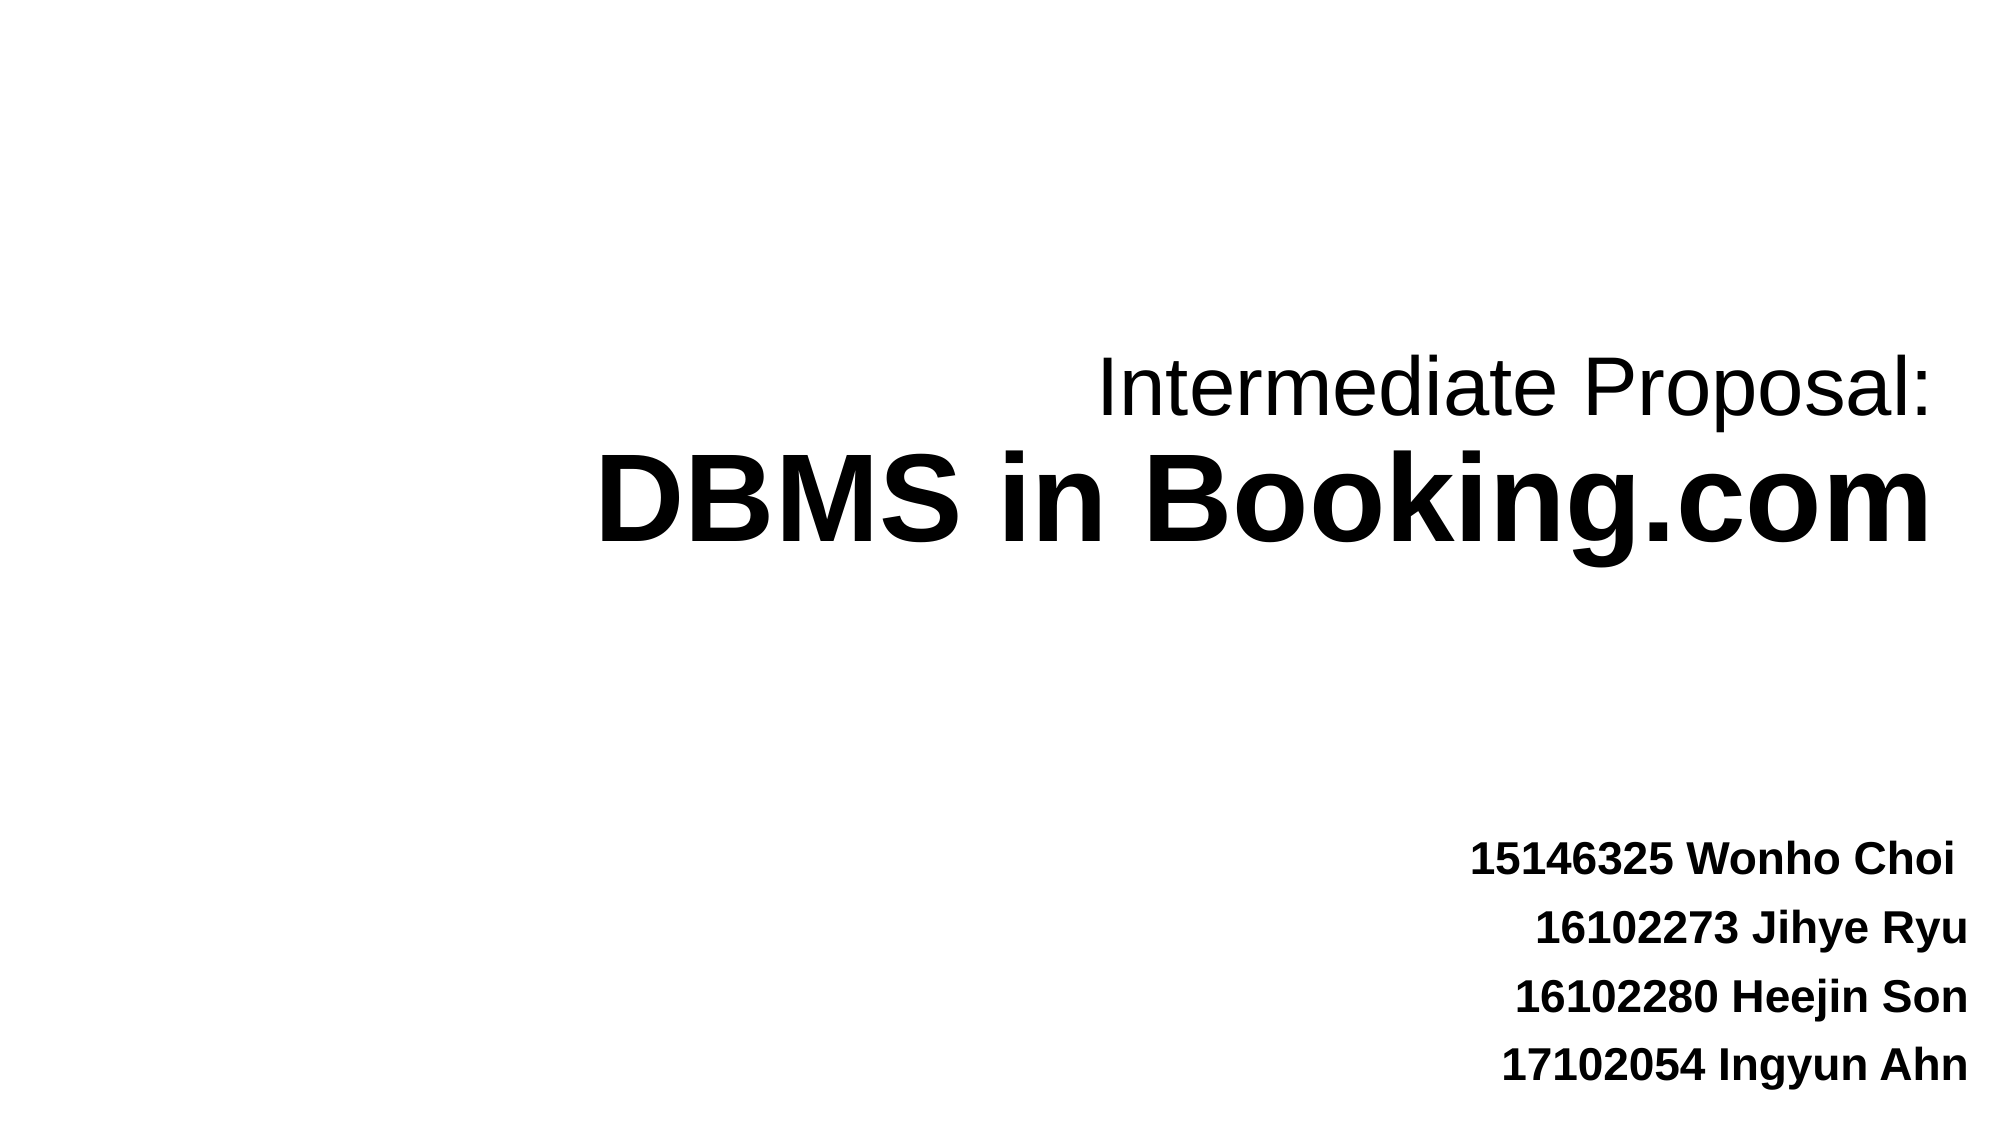

# Intermediate Proposal: DBMS in Booking.com
15146325 Wonho Choi
16102273 Jihye Ryu
16102280 Heejin Son
17102054 Ingyun Ahn